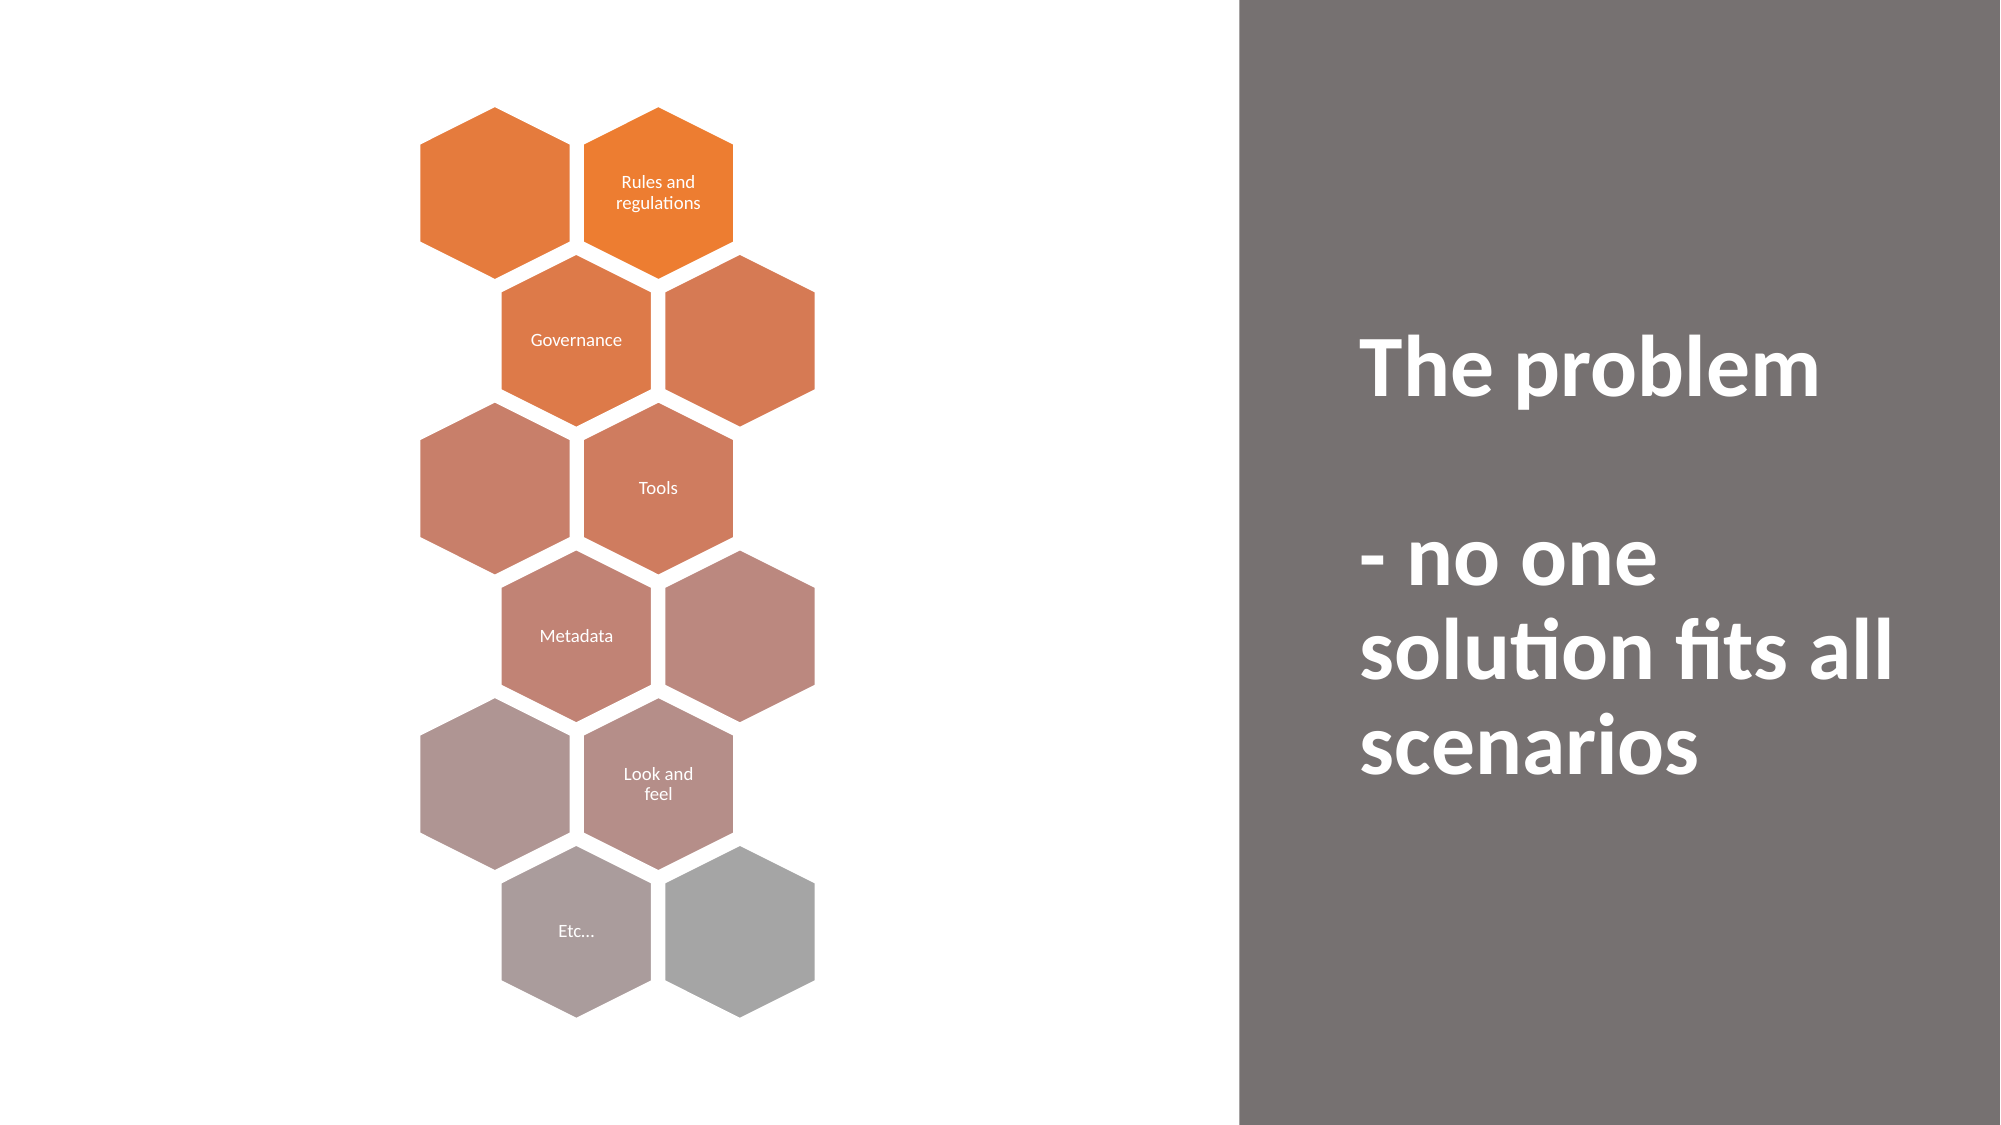

Rules and regulations

Governance

Tools

Metadata

Look and feel

Etc…

# The problem - no one solution fits all scenarios